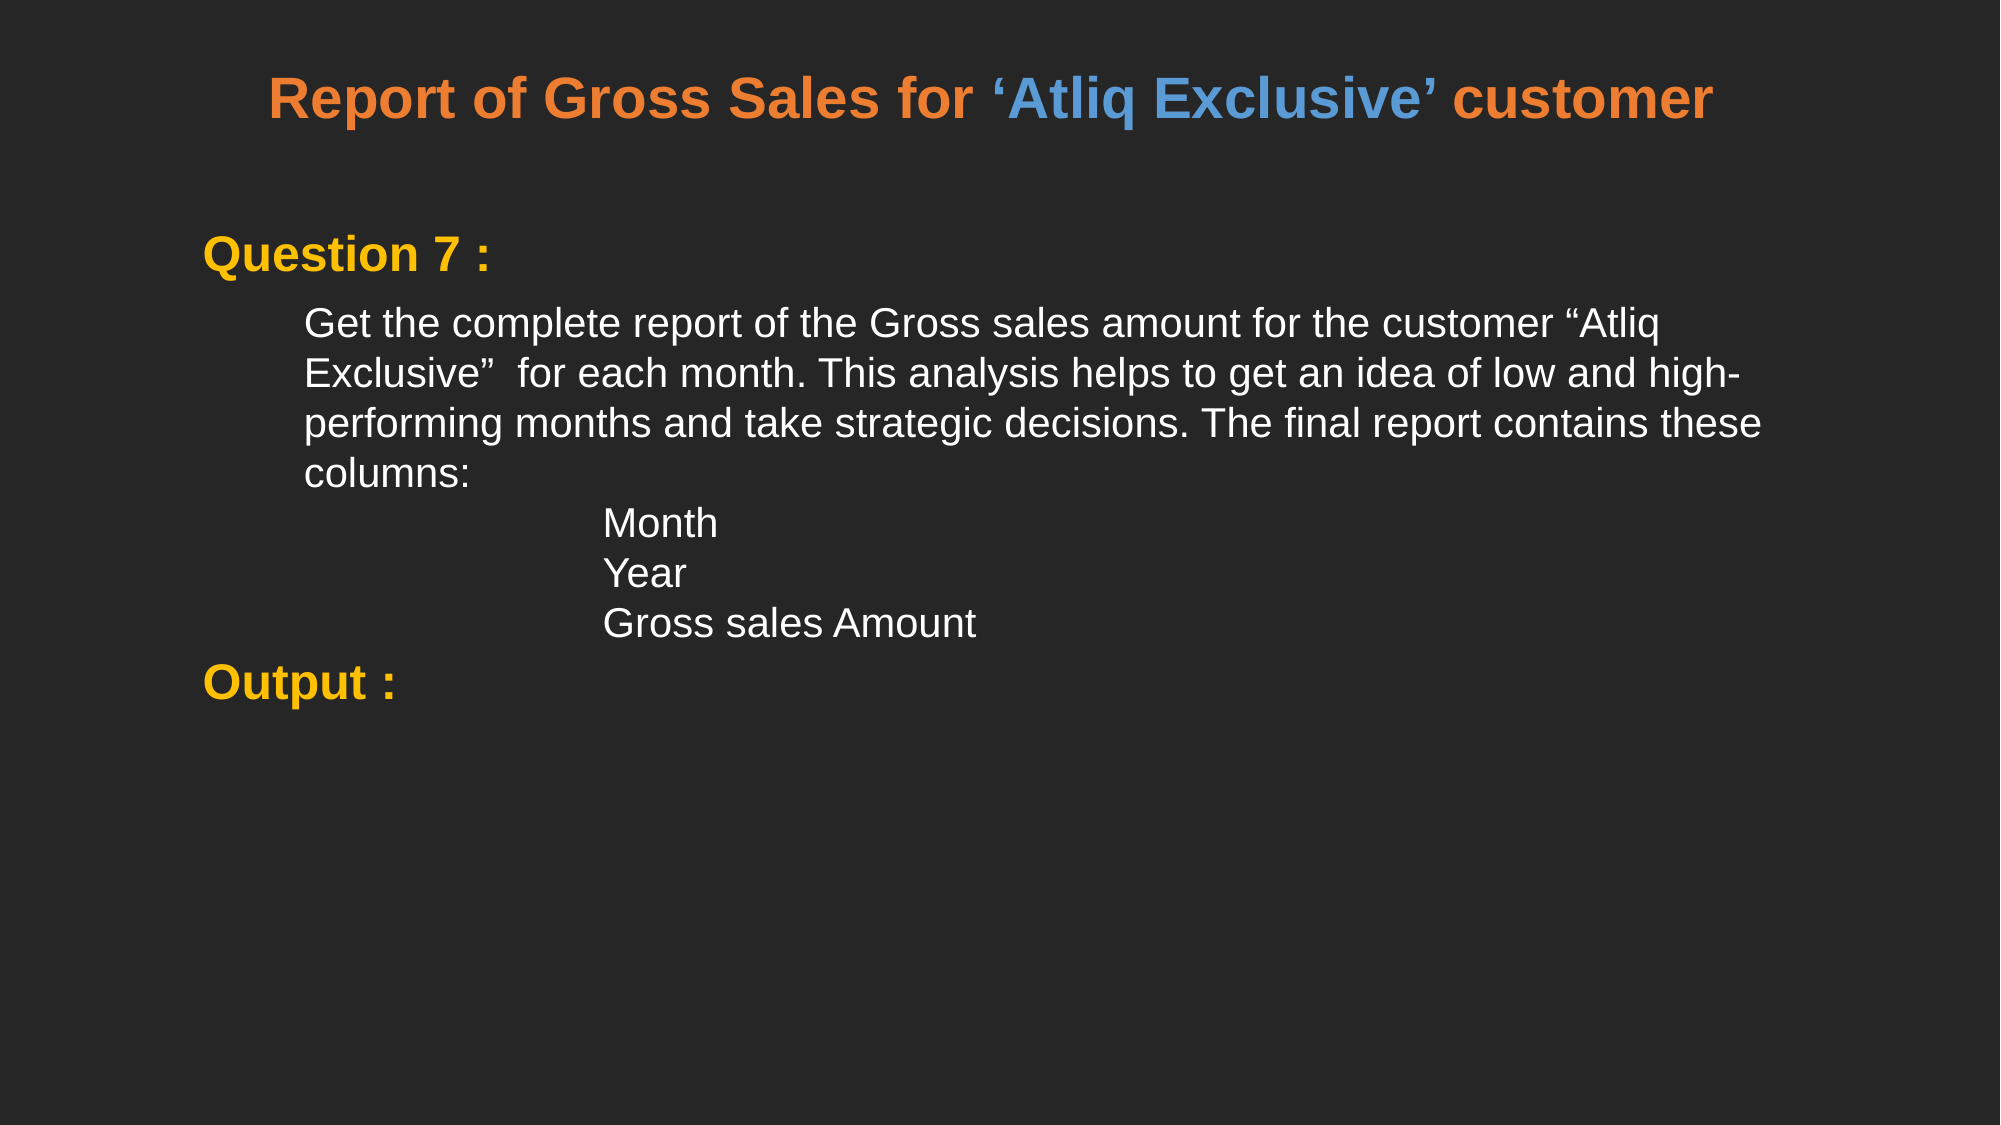

Report of Gross Sales for ‘Atliq Exclusive’ customer
Question 7 :
Get the complete report of the Gross sales amount for the customer “Atliq Exclusive”  for each month. This analysis helps to get an idea of low and high-performing months and take strategic decisions. The final report contains these columns:
                          Month
                          Year
                          Gross sales Amount
Output :